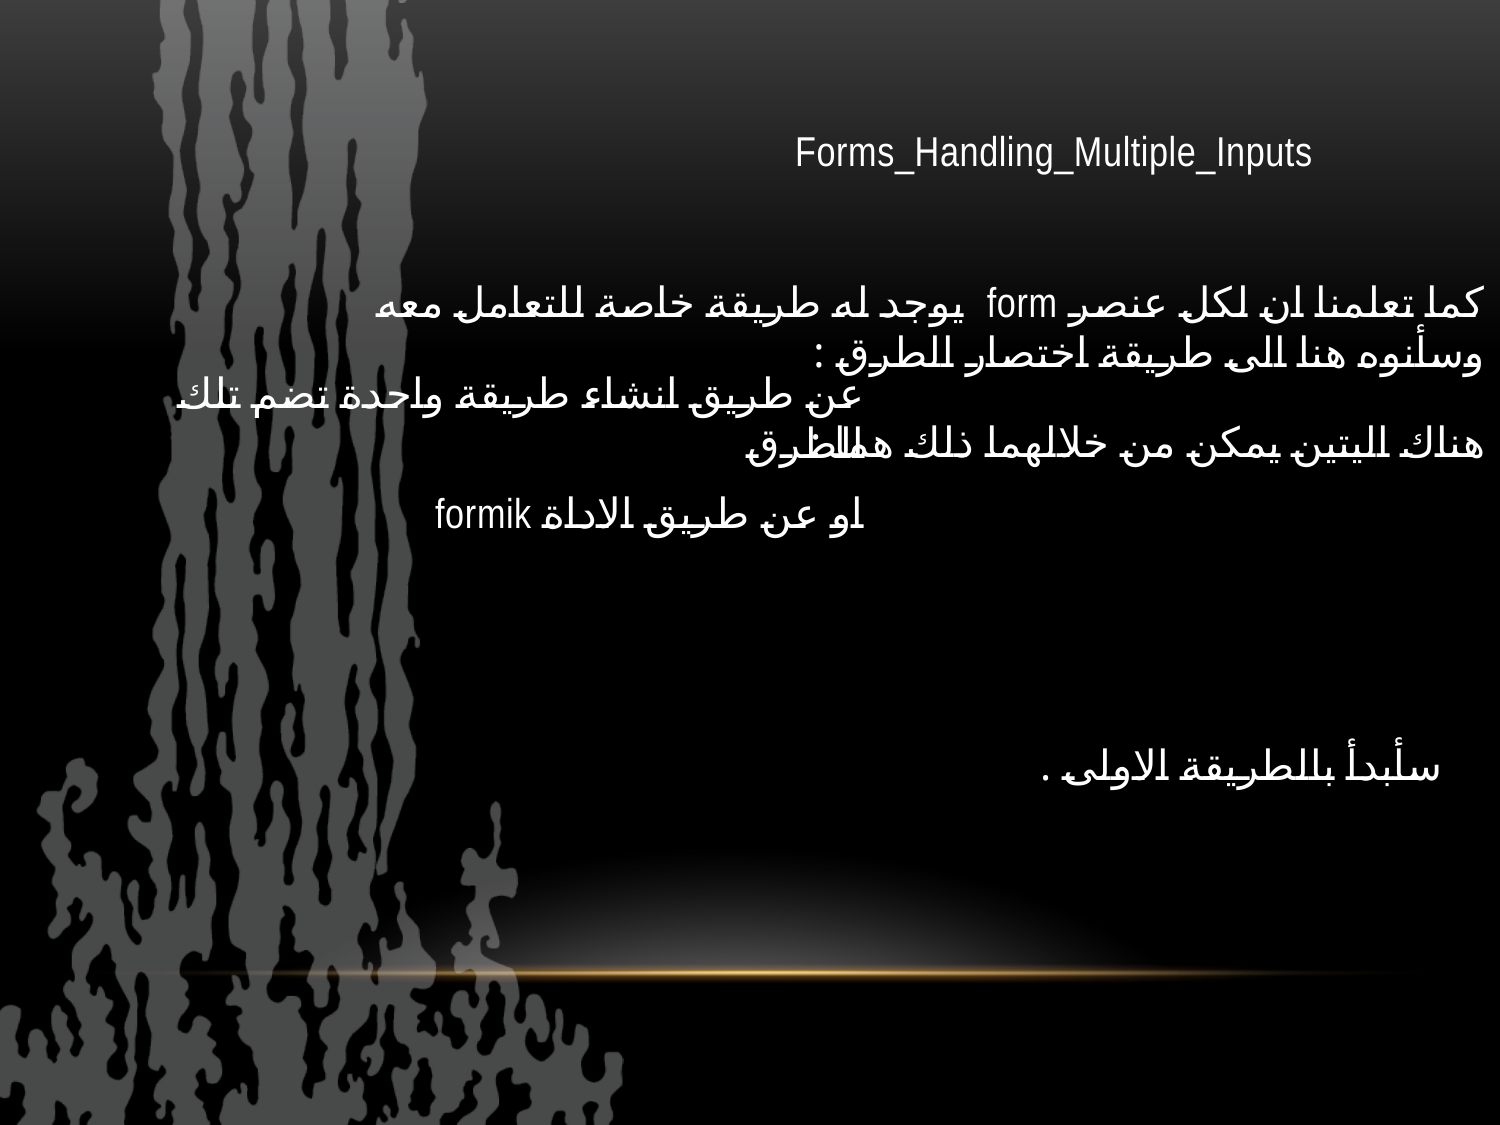

Forms_Handling_Multiple_Inputs
كما تعلمنا ان لكل عنصر form  يوجد له طريقة خاصة للتعامل معه وسأنوه هنا الى طريقة اختصار الطرق :
هناك اليتين يمكن من خلالهما ذلك هما :
عن طريق انشاء طريقة واحدة تضم تلك الطرق
او عن طريق الاداة formik
سأبدأ بالطريقة الاولى .